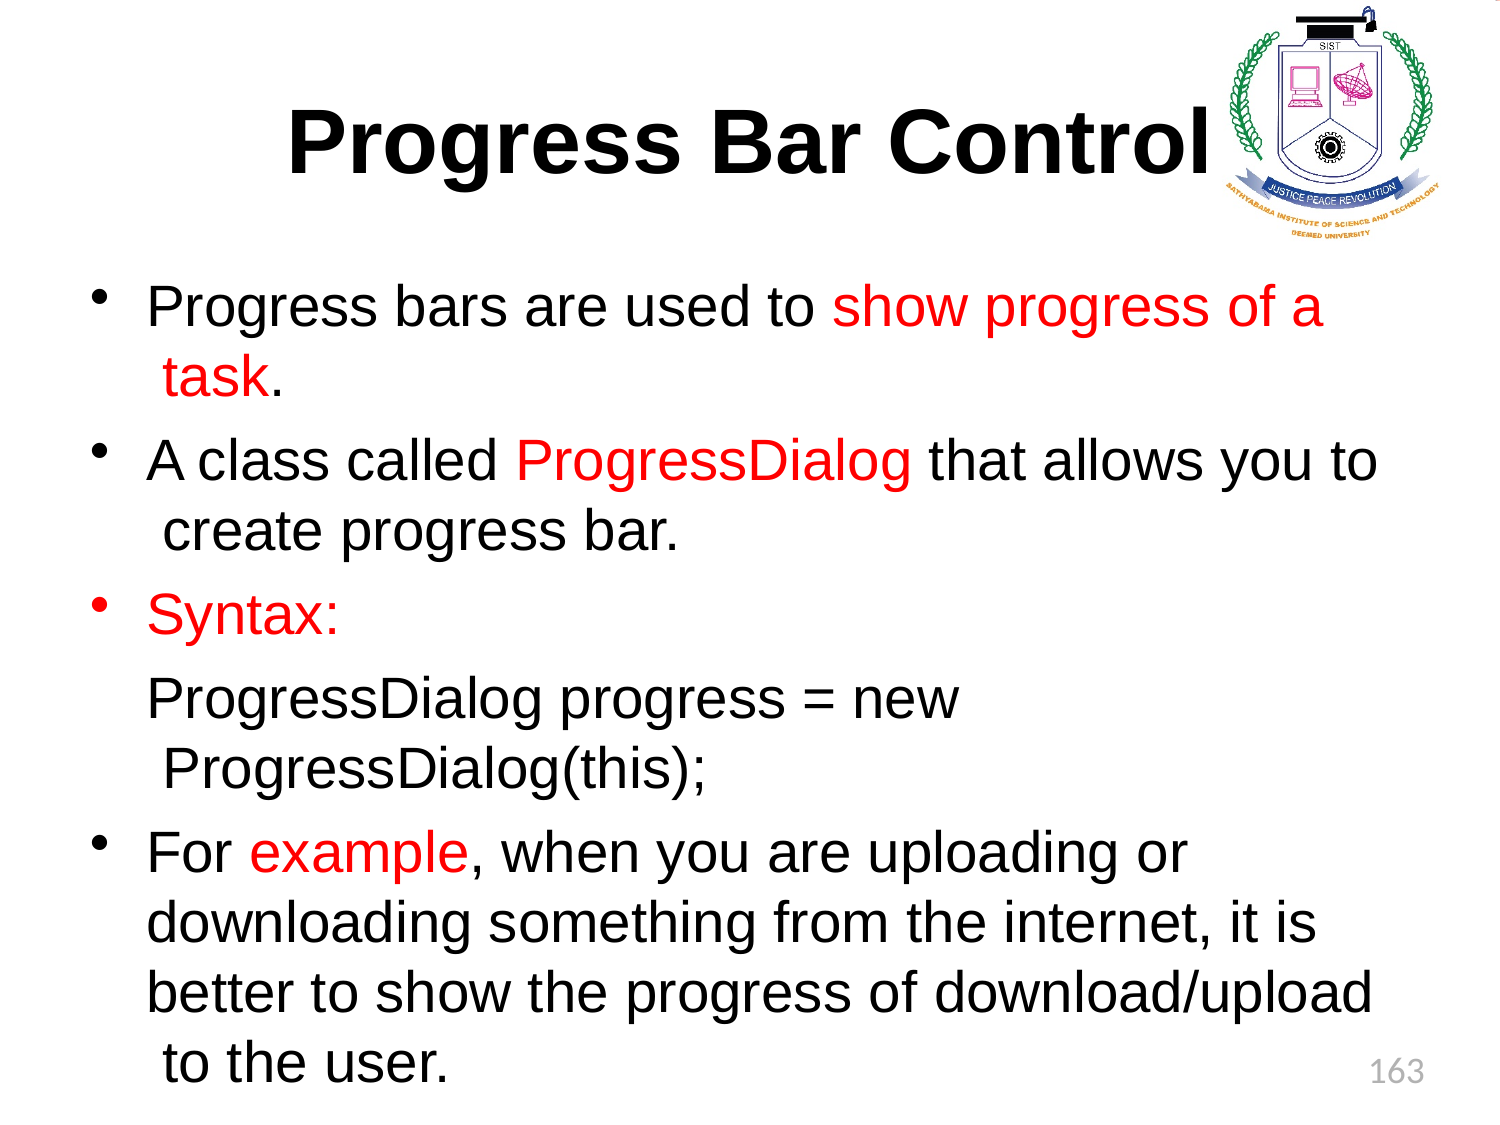

# Progress Bar Control
Progress bars are used to show progress of a  task.
A class called ProgressDialog that allows you to  create progress bar.
Syntax:
ProgressDialog progress = new  ProgressDialog(this);
For example, when you are uploading or  downloading something from the internet, it is  better to show the progress of download/upload  to the user.
163